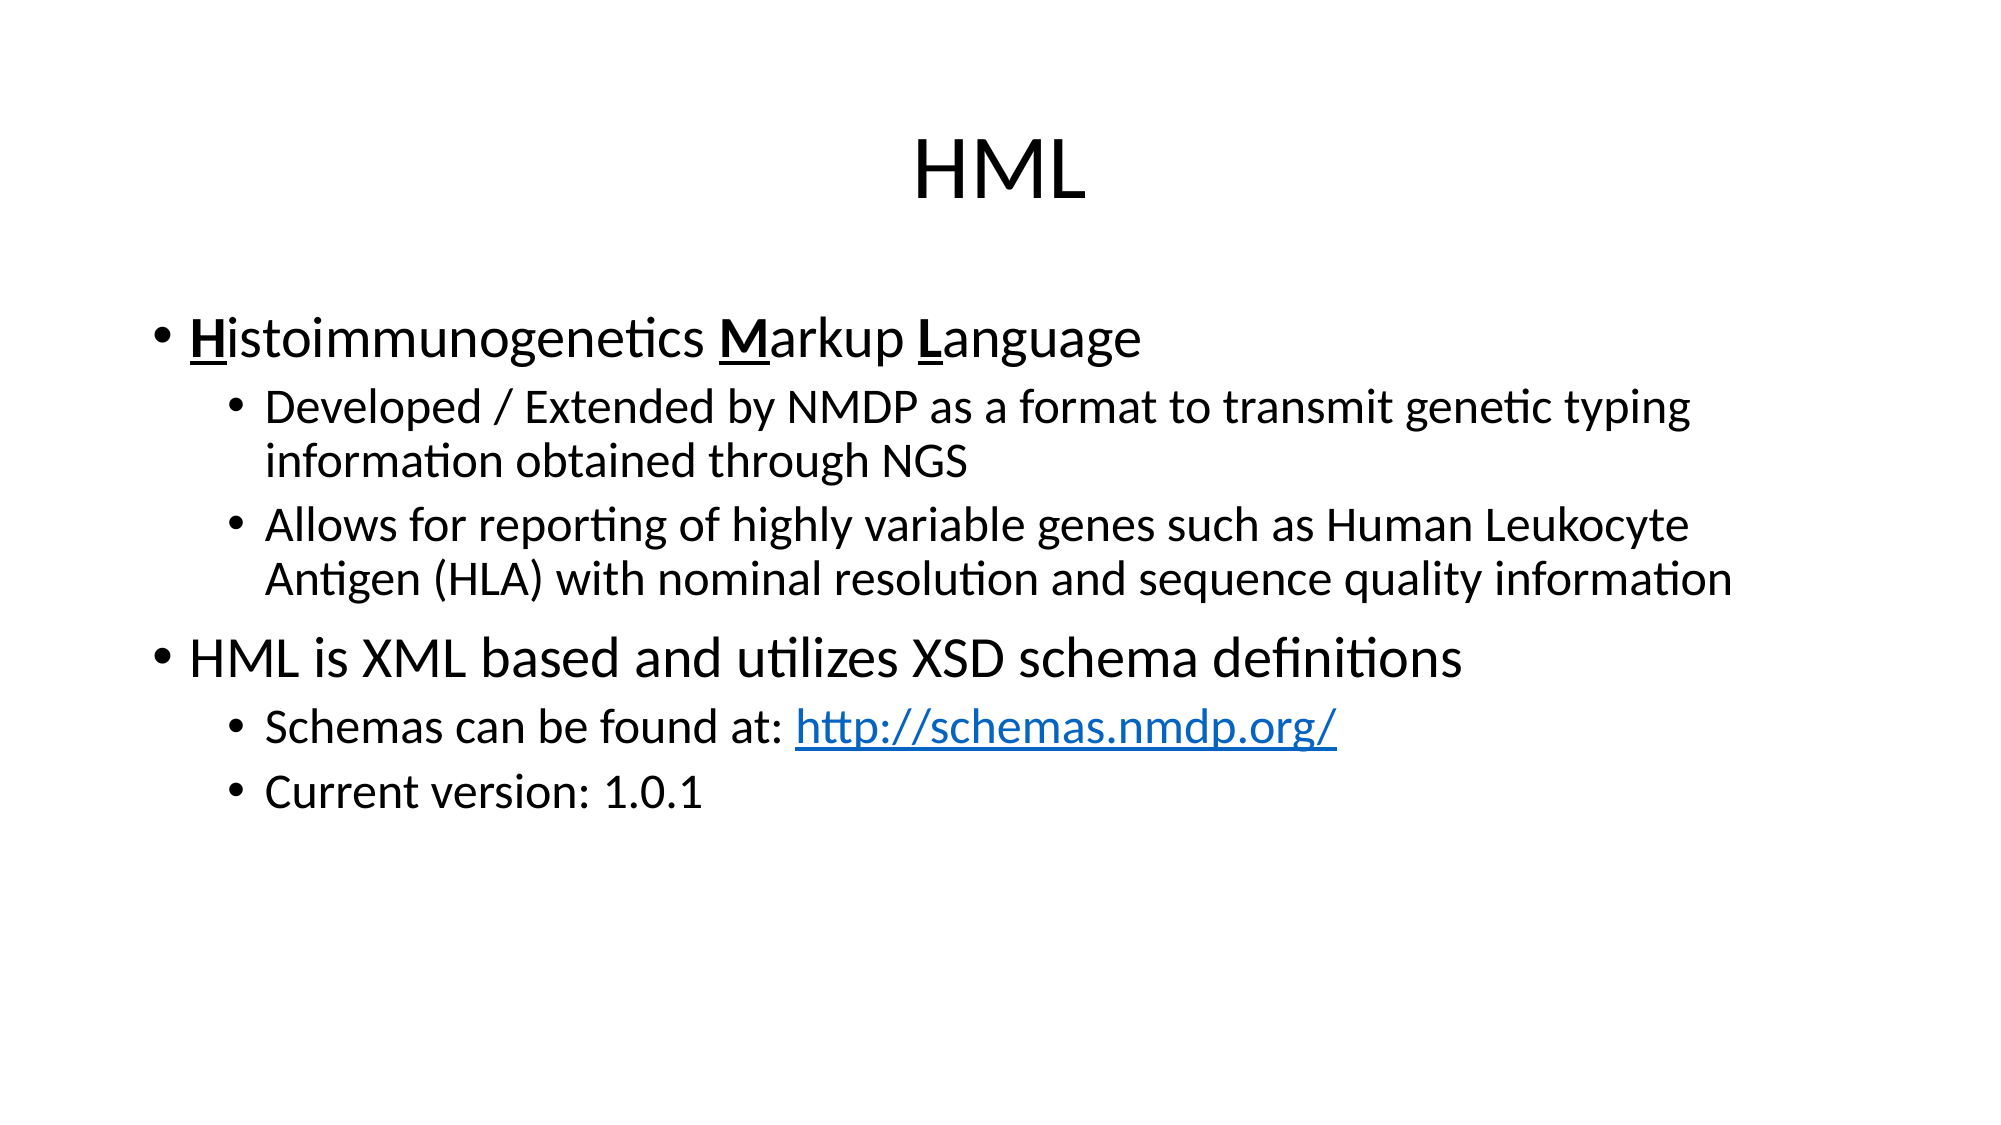

# HML
Histoimmunogenetics Markup Language
Developed / Extended by NMDP as a format to transmit genetic typing information obtained through NGS
Allows for reporting of highly variable genes such as Human Leukocyte Antigen (HLA) with nominal resolution and sequence quality information
HML is XML based and utilizes XSD schema definitions
Schemas can be found at: http://schemas.nmdp.org/
Current version: 1.0.1